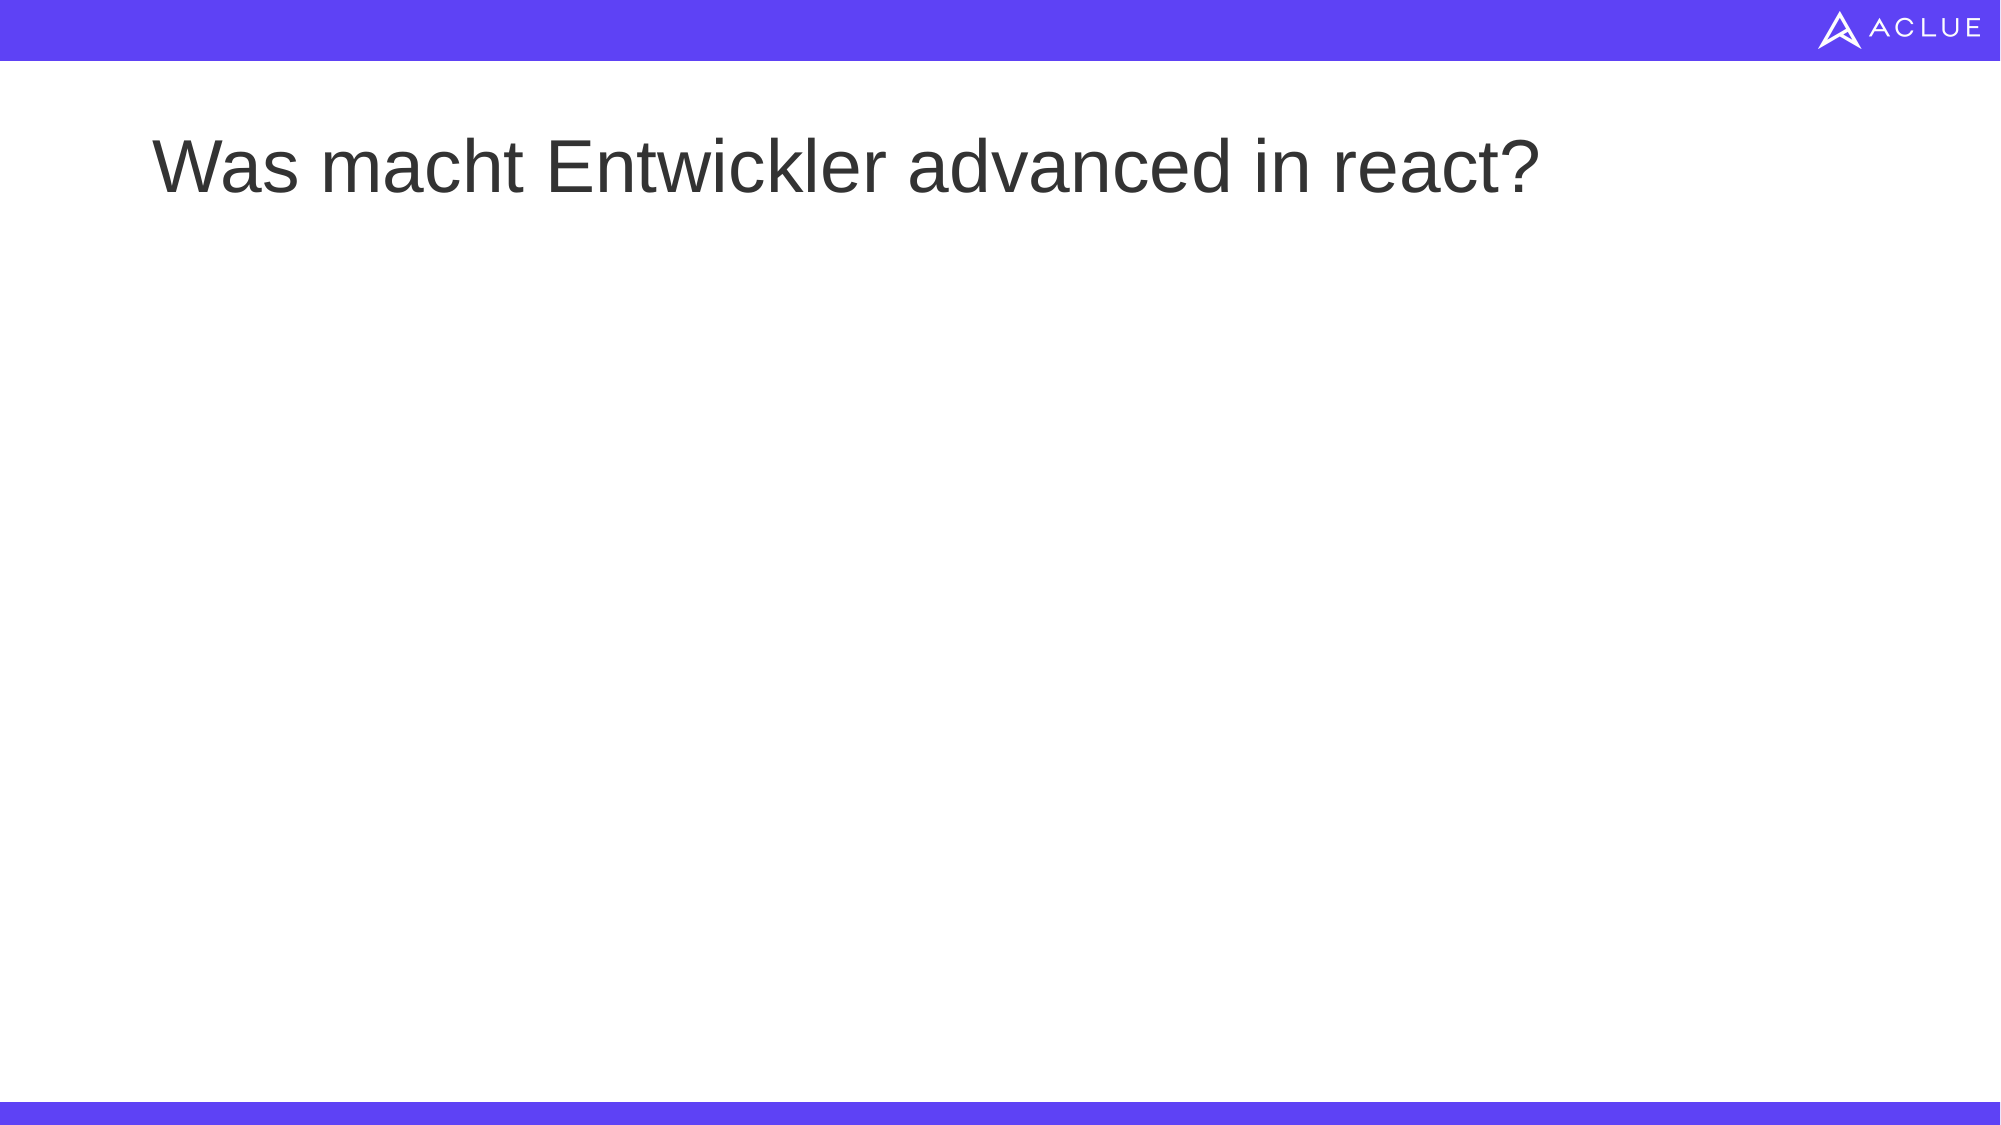

# Was macht Entwickler advanced in react?